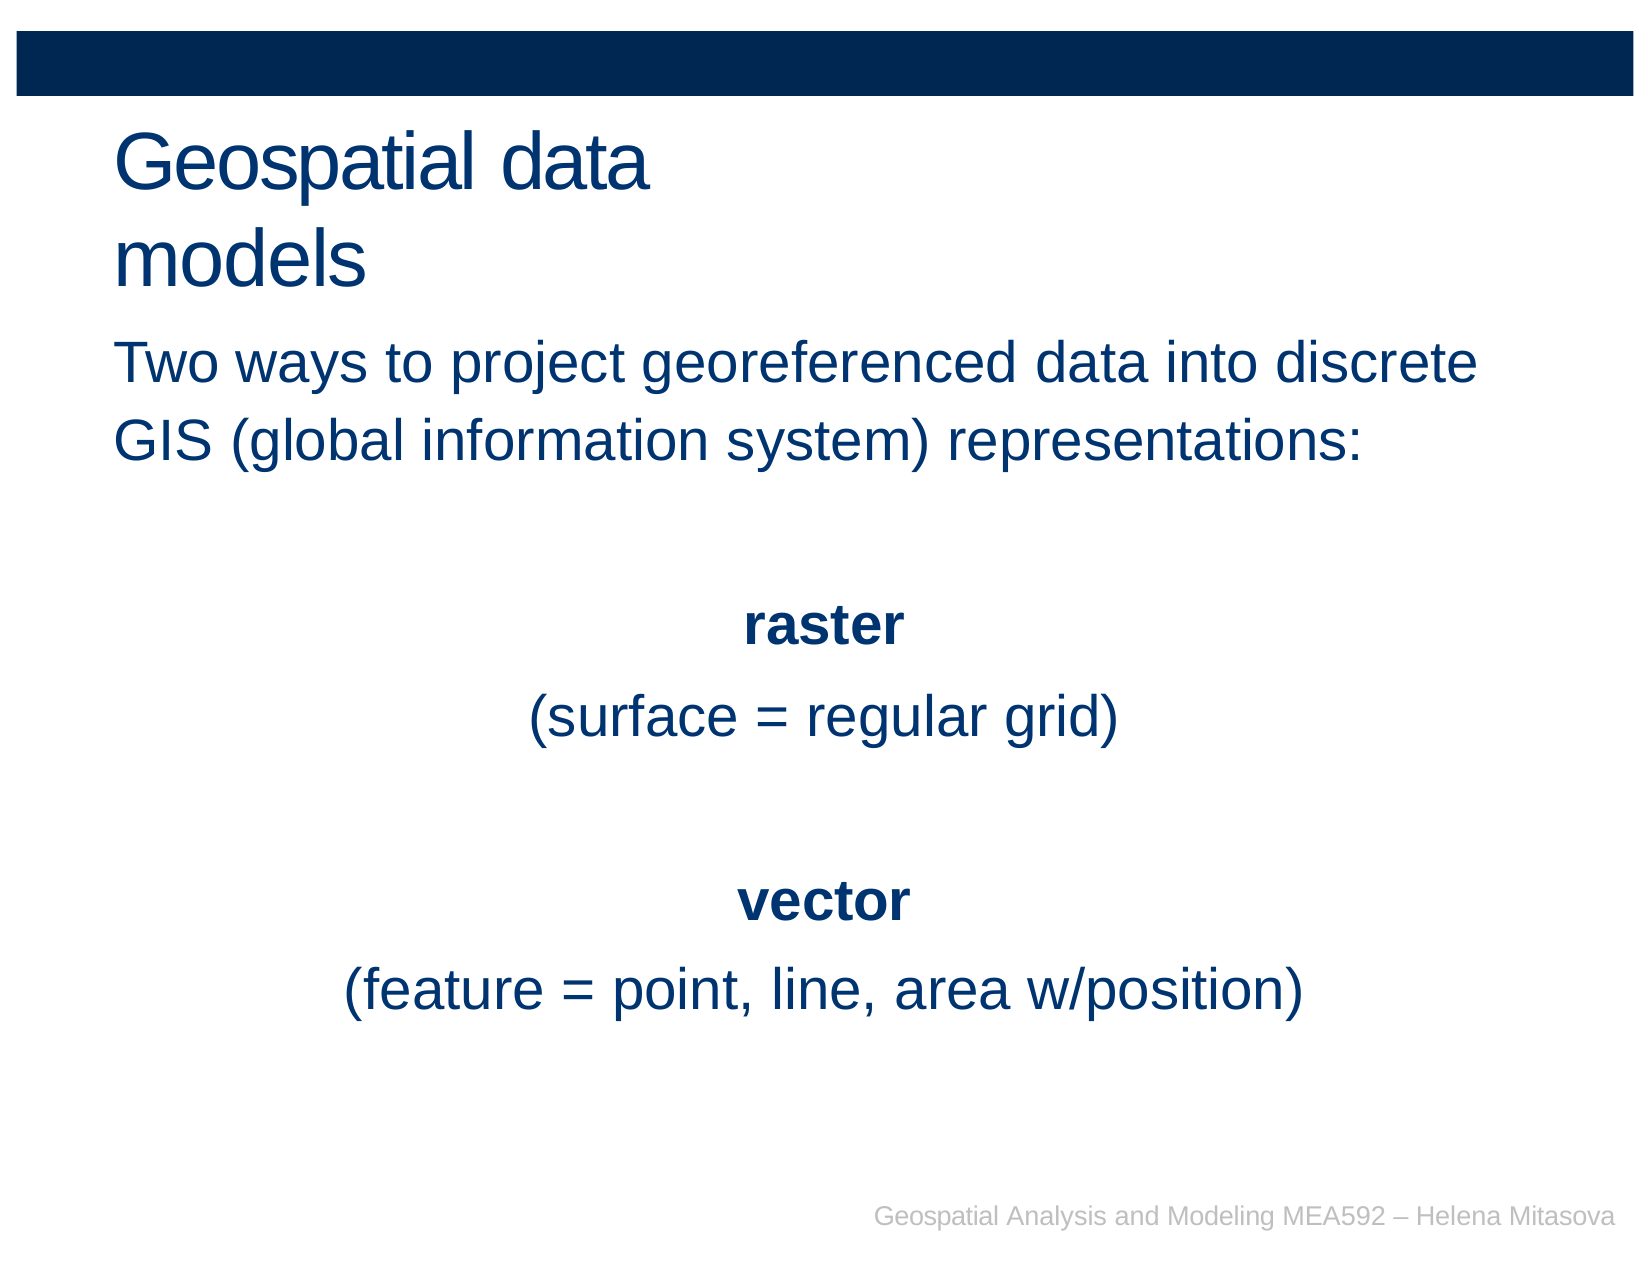

# Geospatial data models
Two ways to project georeferenced data into discrete GIS (global information system) representations:

raster
(surface = regular grid)

vector
(feature = point, line, area w/position)
Geospatial Analysis and Modeling MEA592 – Helena Mitasova